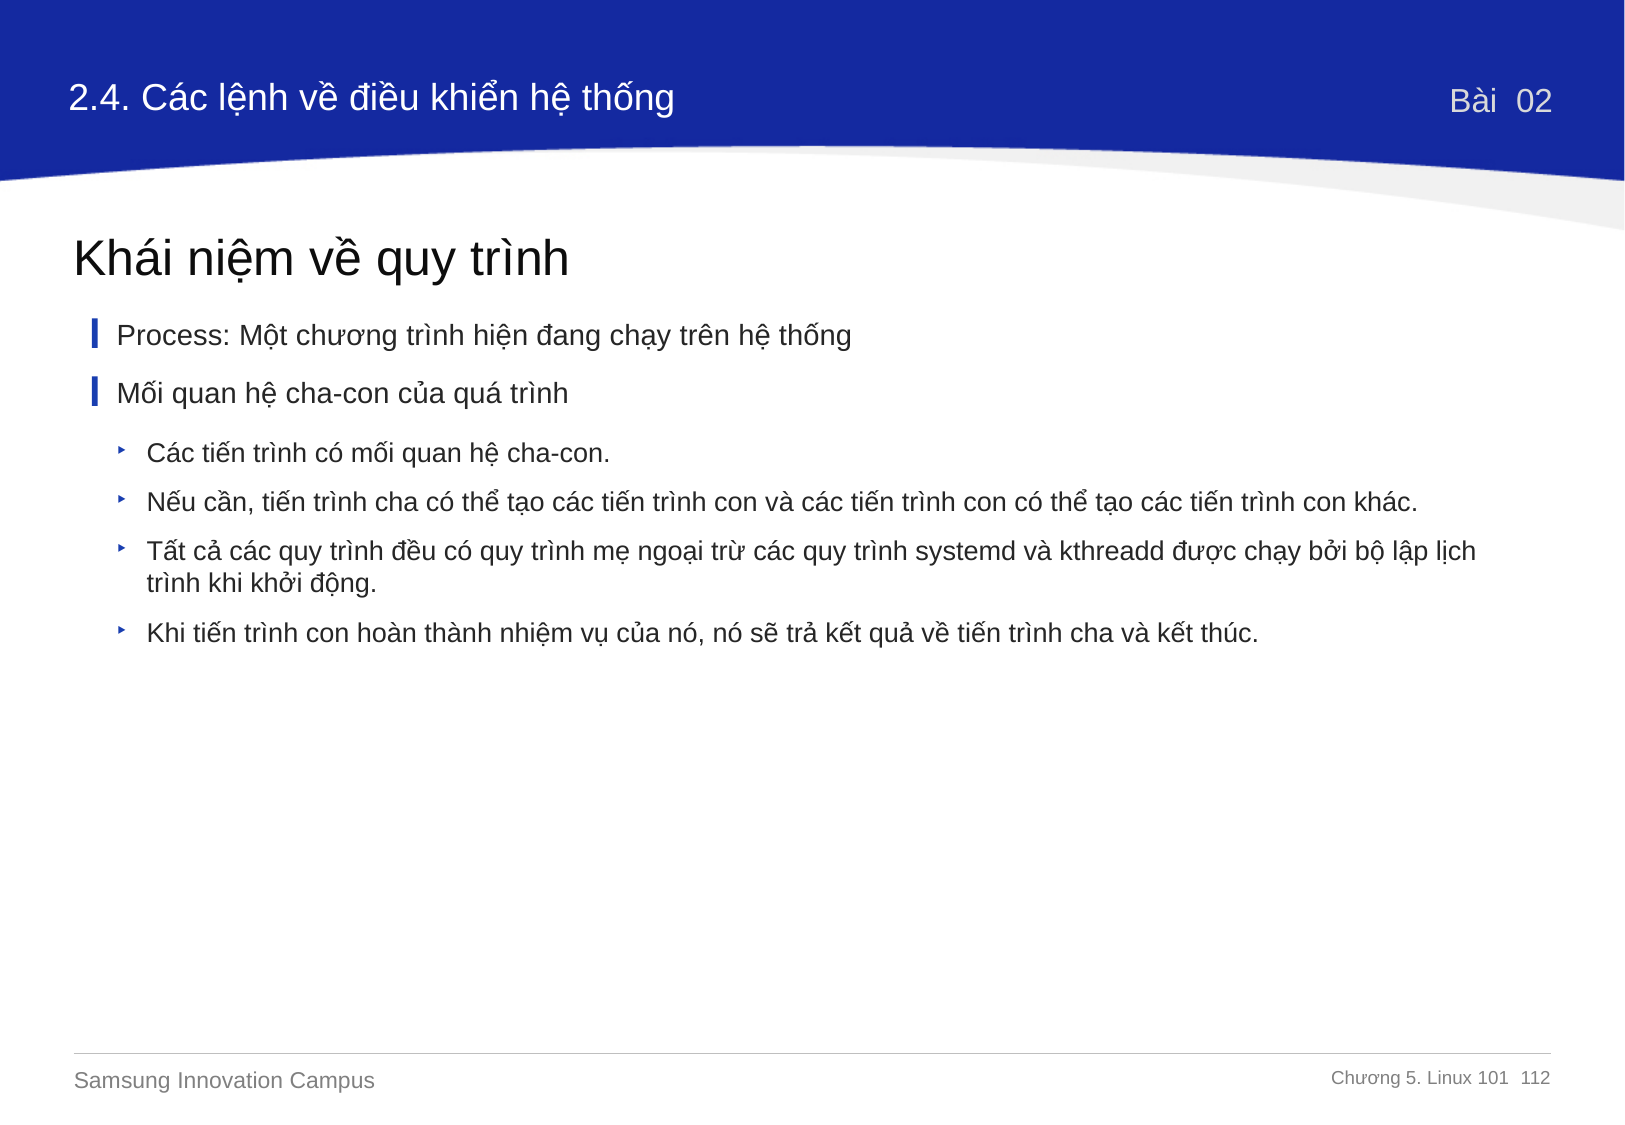

2.4. Các lệnh về điều khiển hệ thống
Bài  02
Khái niệm về quy trình
Process: Một chương trình hiện đang chạy trên hệ thống

Mối quan hệ cha-con của quá trình

Các tiến trình có mối quan hệ cha-con.
Nếu cần, tiến trình cha có thể tạo các tiến trình con và các tiến trình con có thể tạo các tiến trình con khác.
Tất cả các quy trình đều có quy trình mẹ ngoại trừ các quy trình systemd và kthreadd được chạy bởi bộ lập lịch trình khi khởi động.
Khi tiến trình con hoàn thành nhiệm vụ của nó, nó sẽ trả kết quả về tiến trình cha và kết thúc.